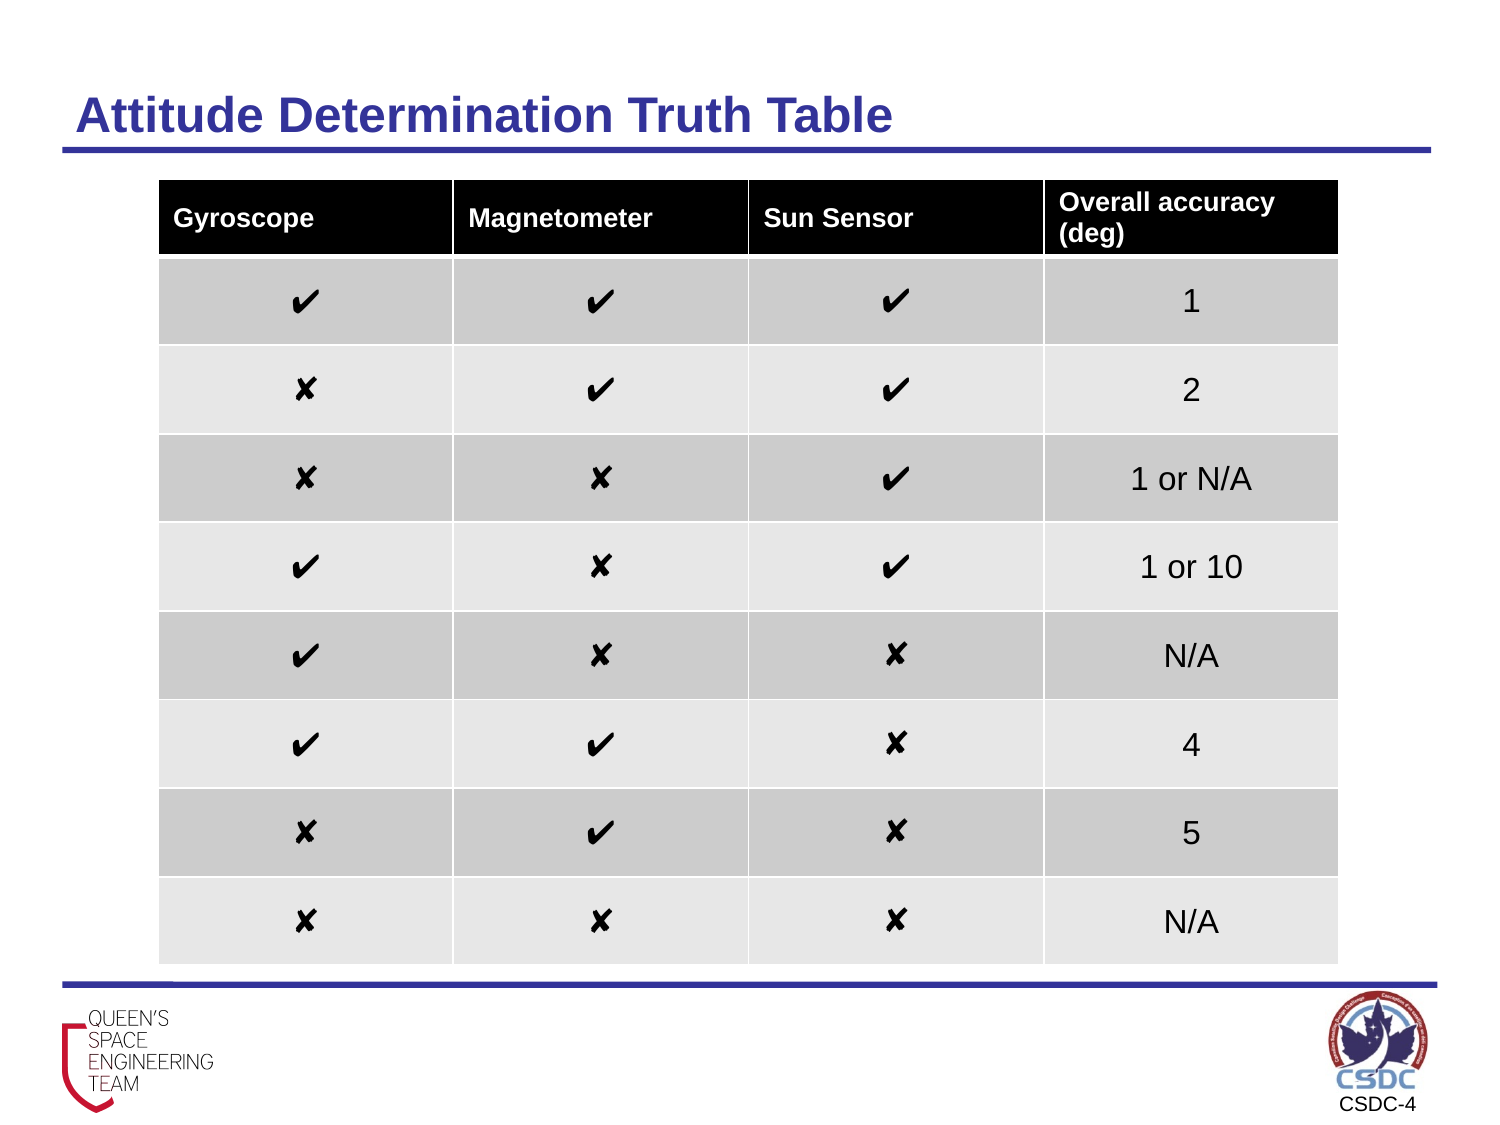

# Attitude Determination Truth Table
| Gyroscope | Magnetometer | Sun Sensor | Overall accuracy (deg) |
| --- | --- | --- | --- |
| ✔ | ✔ | ✔ | 1 |
| ✘ | ✔ | ✔ | 2 |
| ✘ | ✘ | ✔ | 1 or N/A |
| ✔ | ✘ | ✔ | 1 or 10 |
| ✔ | ✘ | ✘ | N/A |
| ✔ | ✔ | ✘ | 4 |
| ✘ | ✔ | ✘ | 5 |
| ✘ | ✘ | ✘ | N/A |